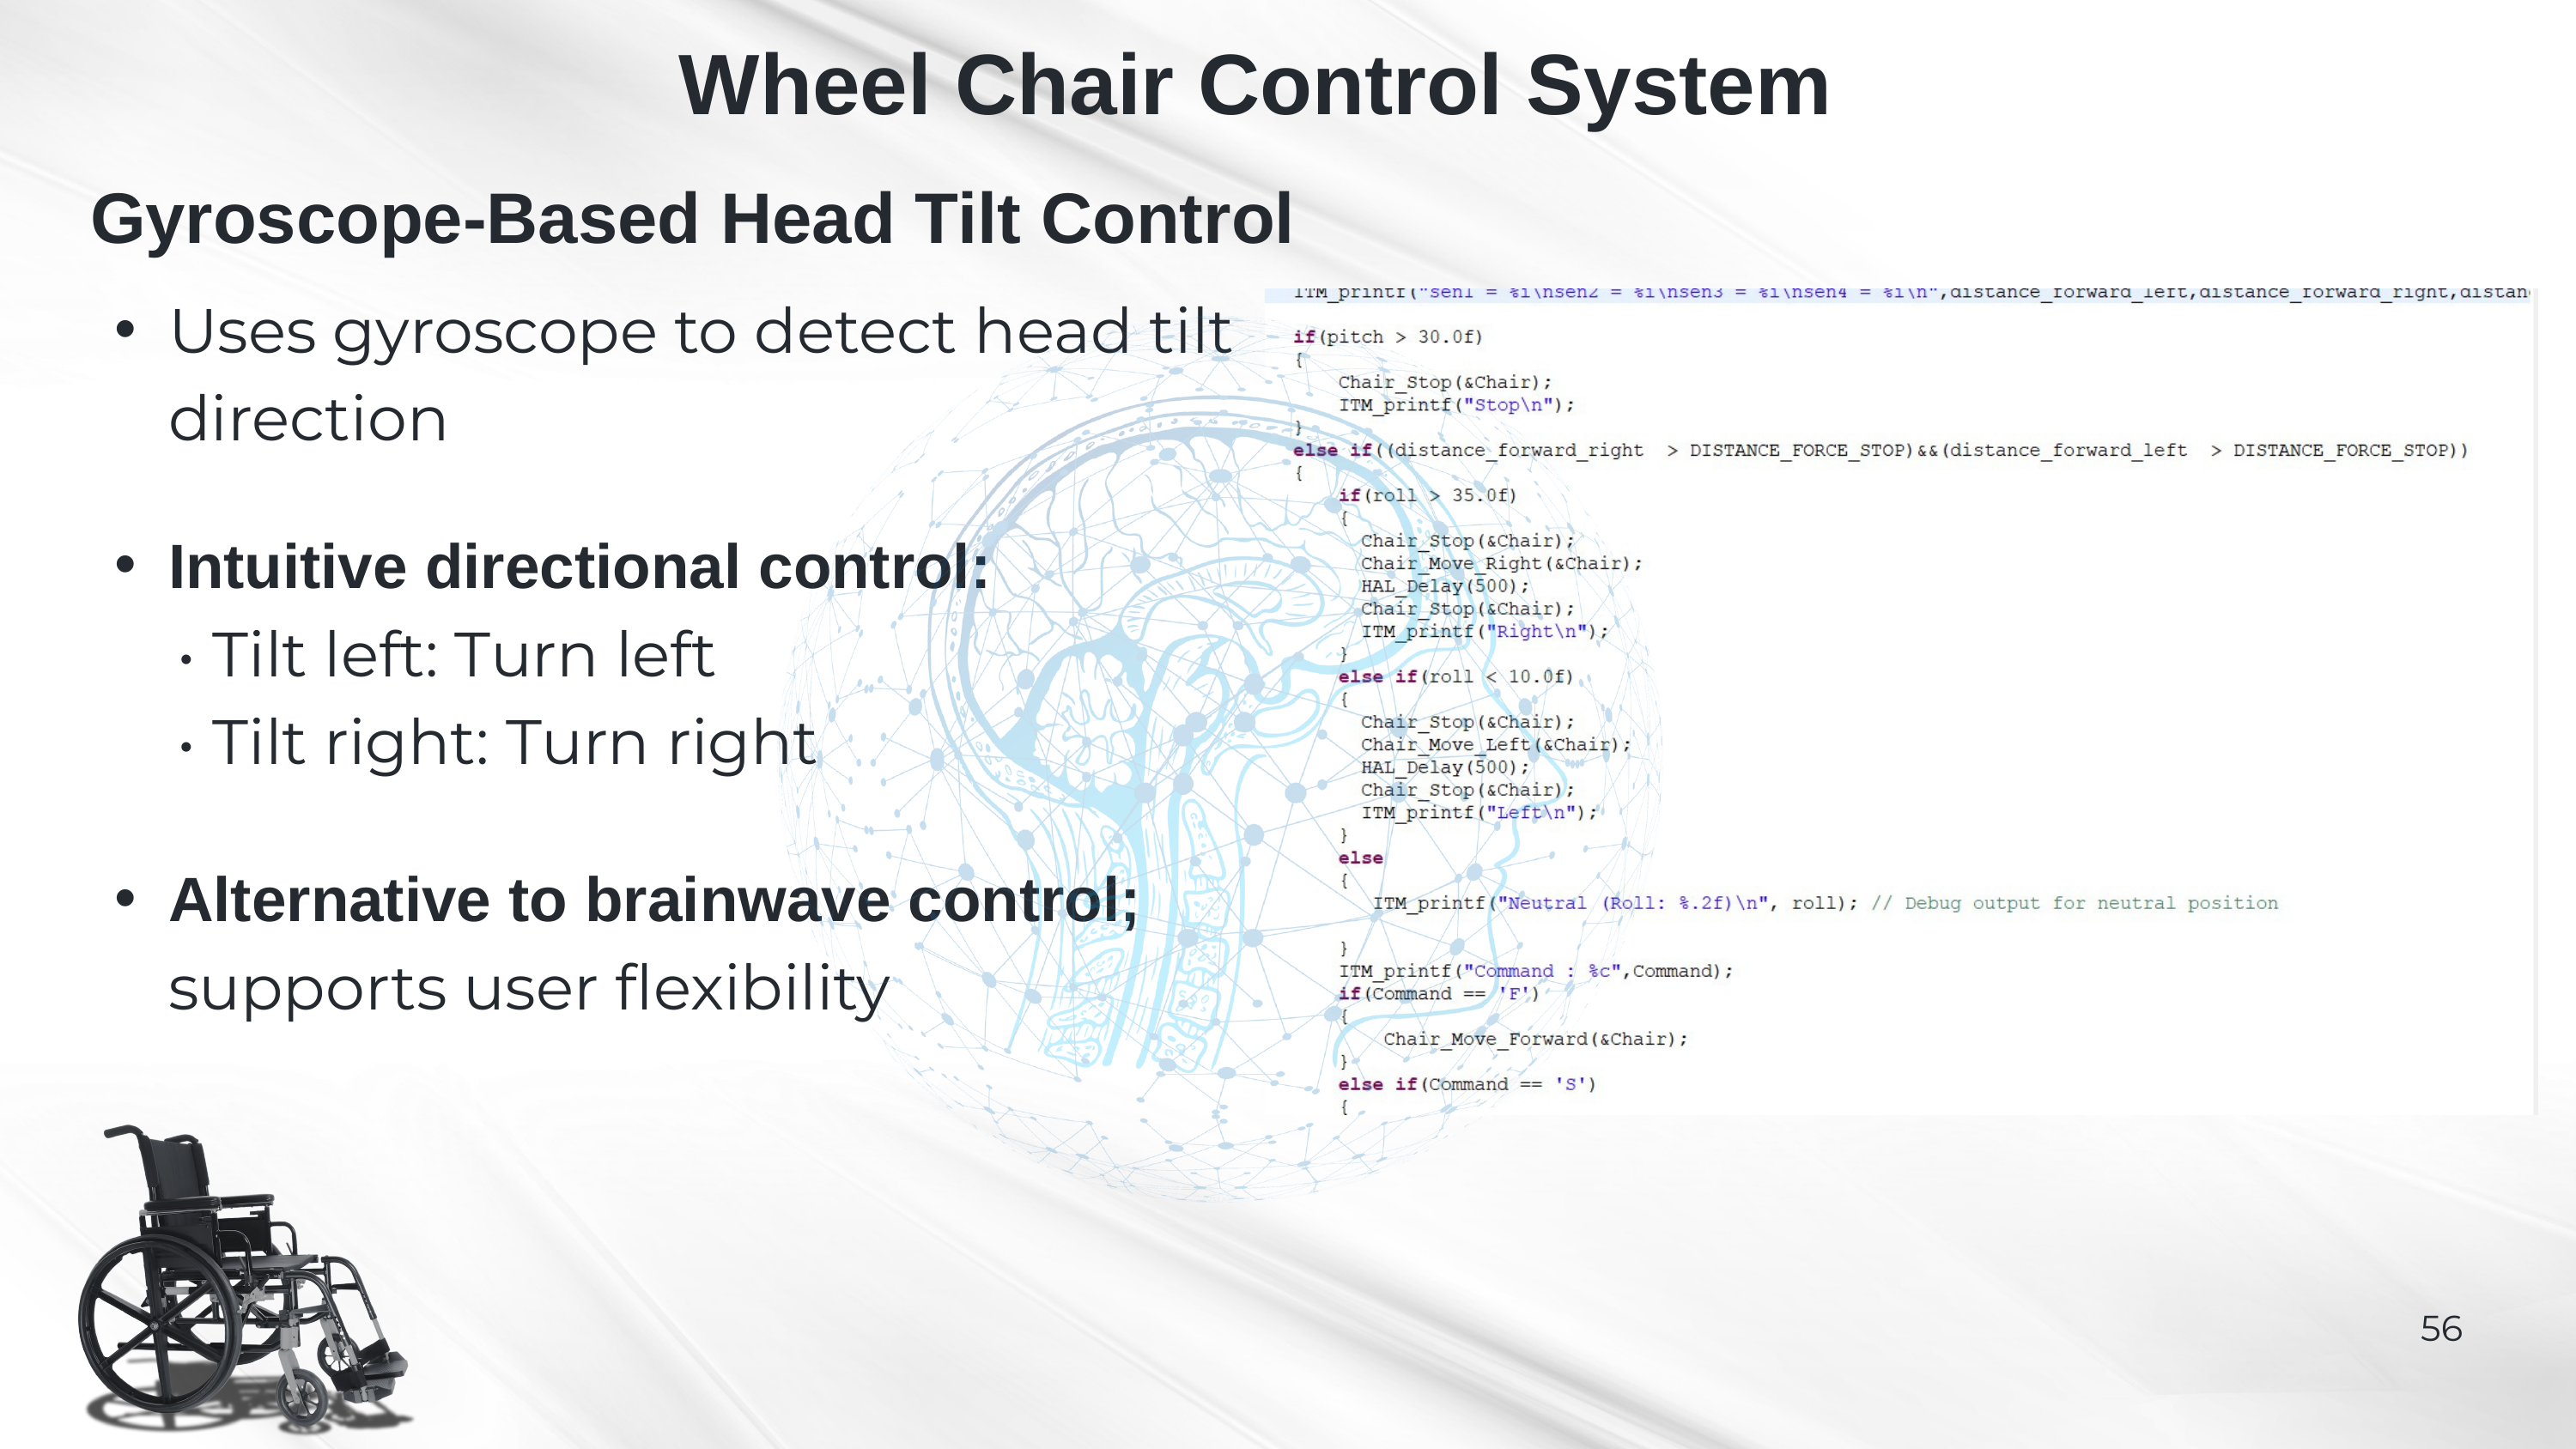

Wheel Chair Control System
Gyroscope-Based Head Tilt Control
Uses gyroscope to detect head tilt direction

Intuitive directional control:
       • Tilt left: Turn left
       • Tilt right: Turn right

Alternative to brainwave control; supports user flexibility

56